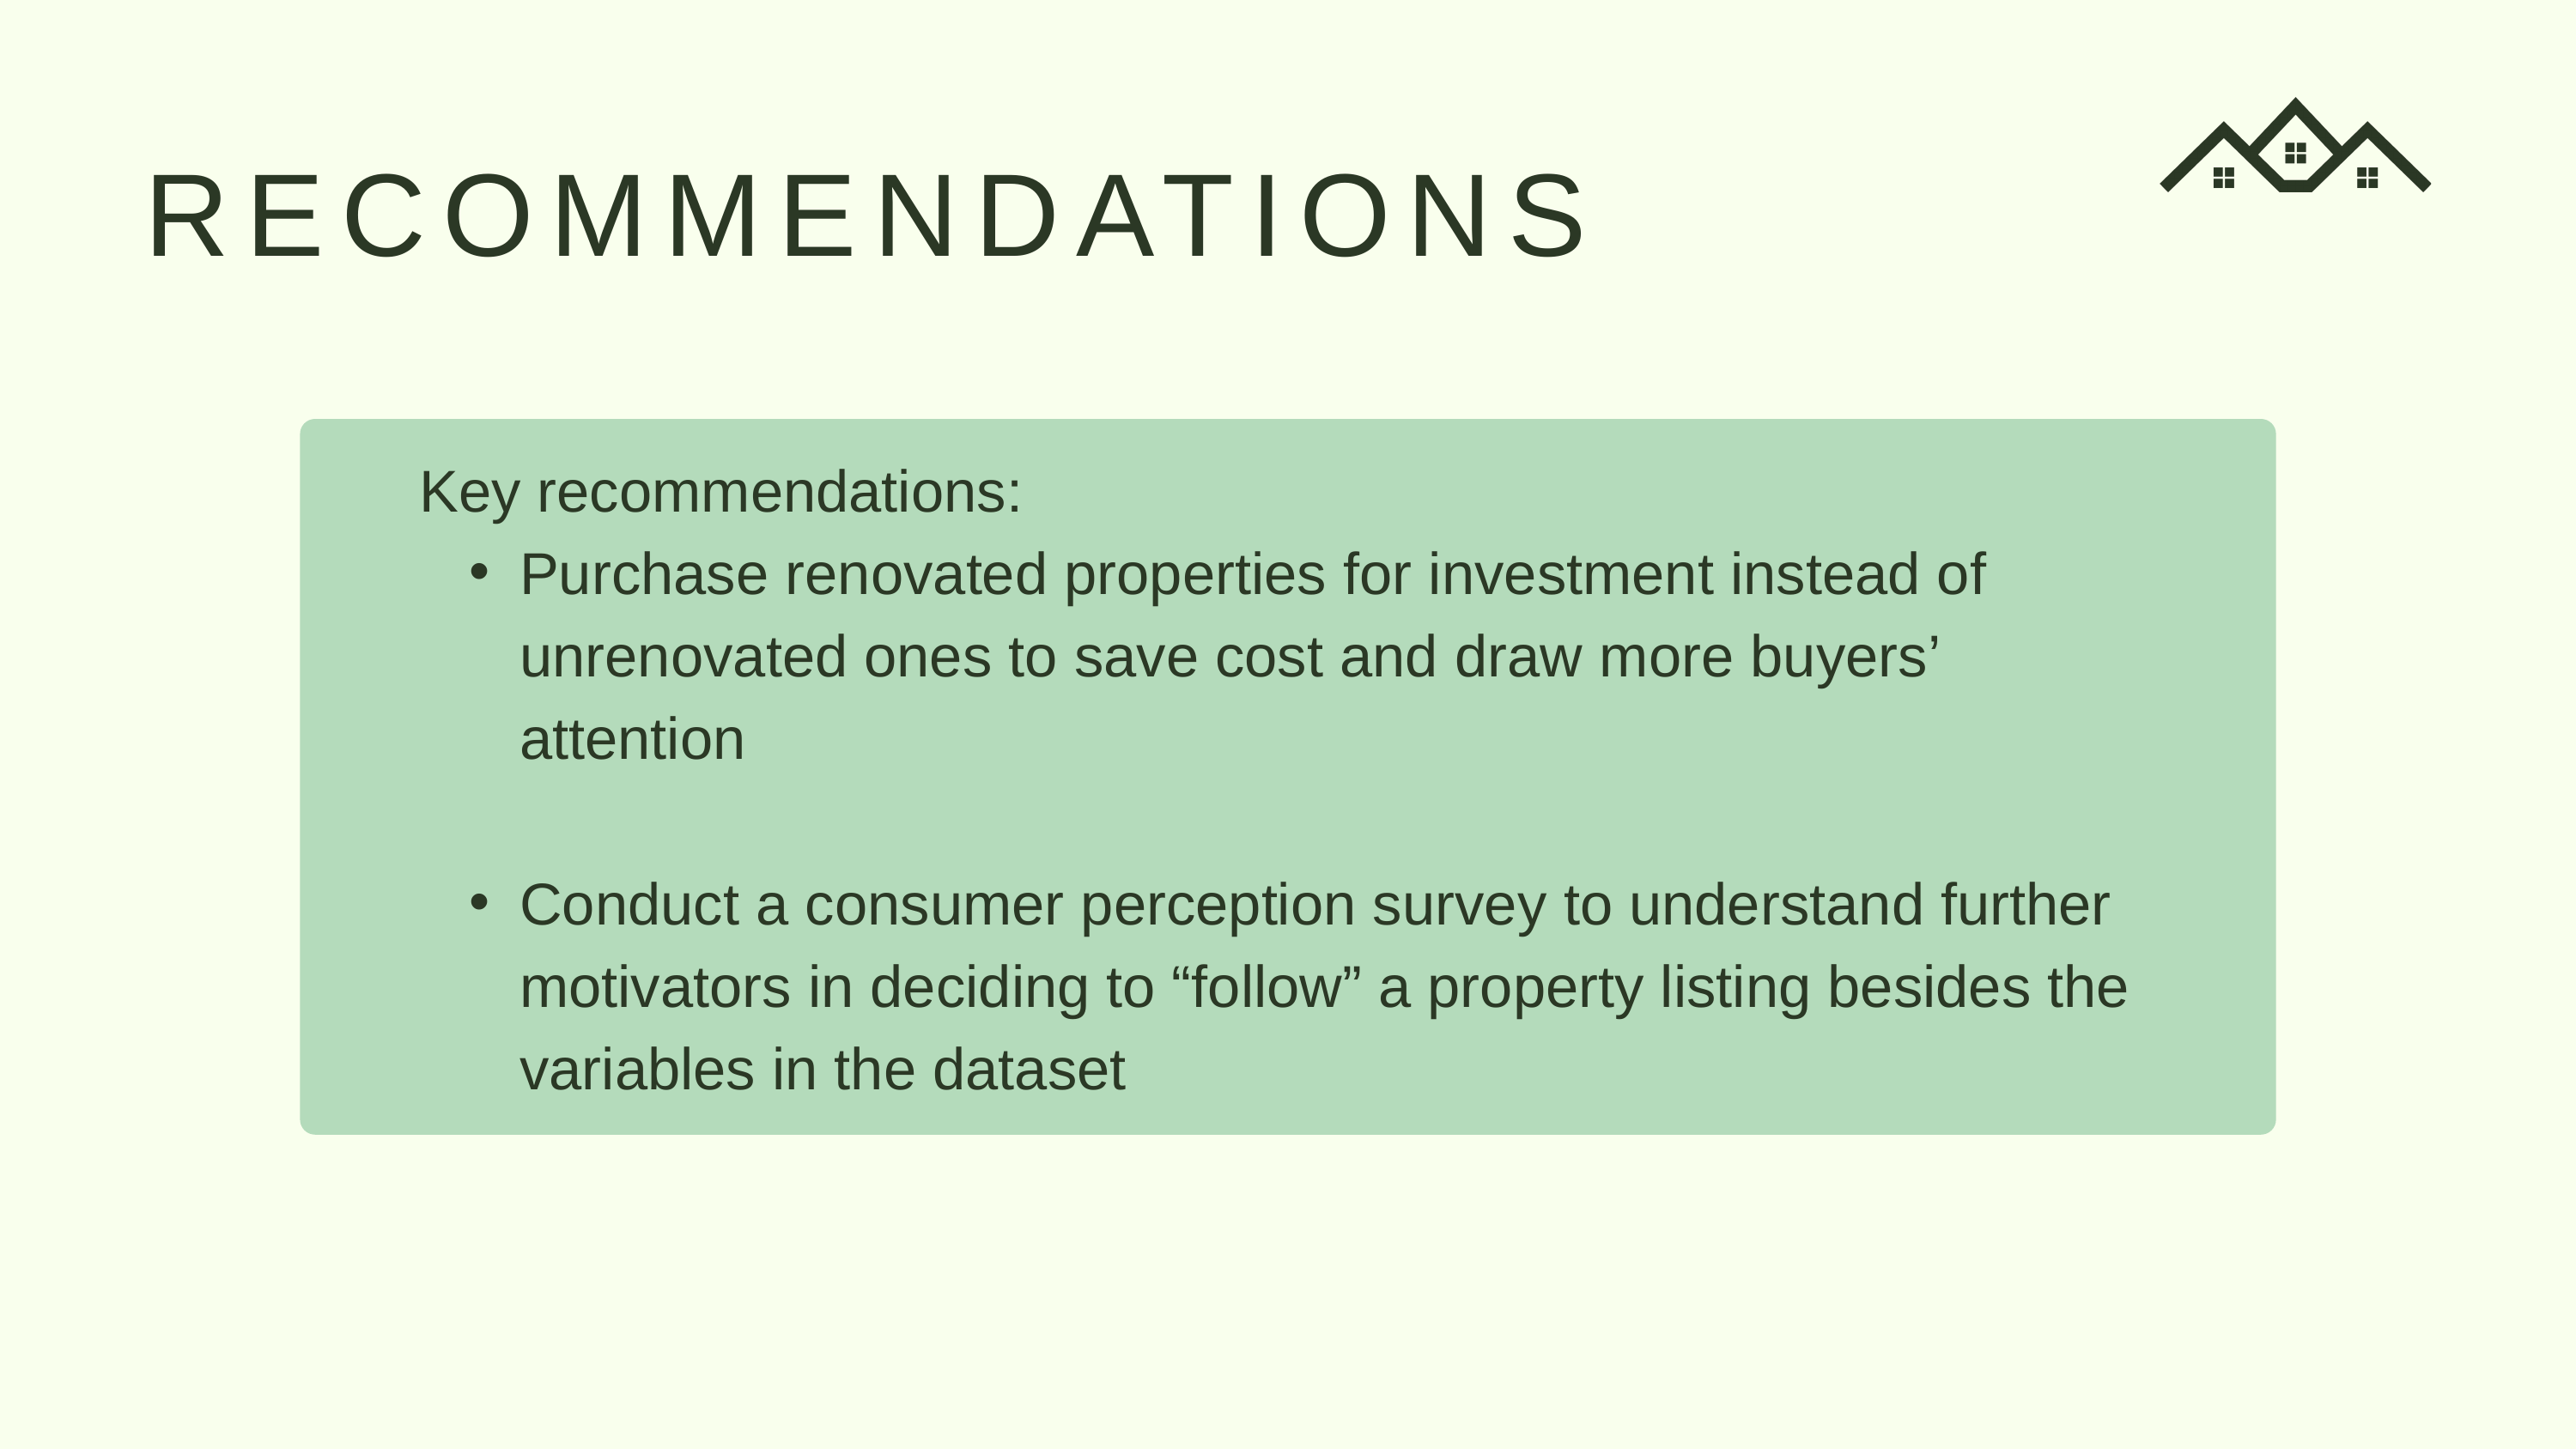

RECOMMENDATIONS

Key recommendations:
Purchase renovated properties for investment instead of unrenovated ones to save cost and draw more buyers’ attention

Conduct a consumer perception survey to understand further motivators in deciding to “follow” a property listing besides the variables in the dataset